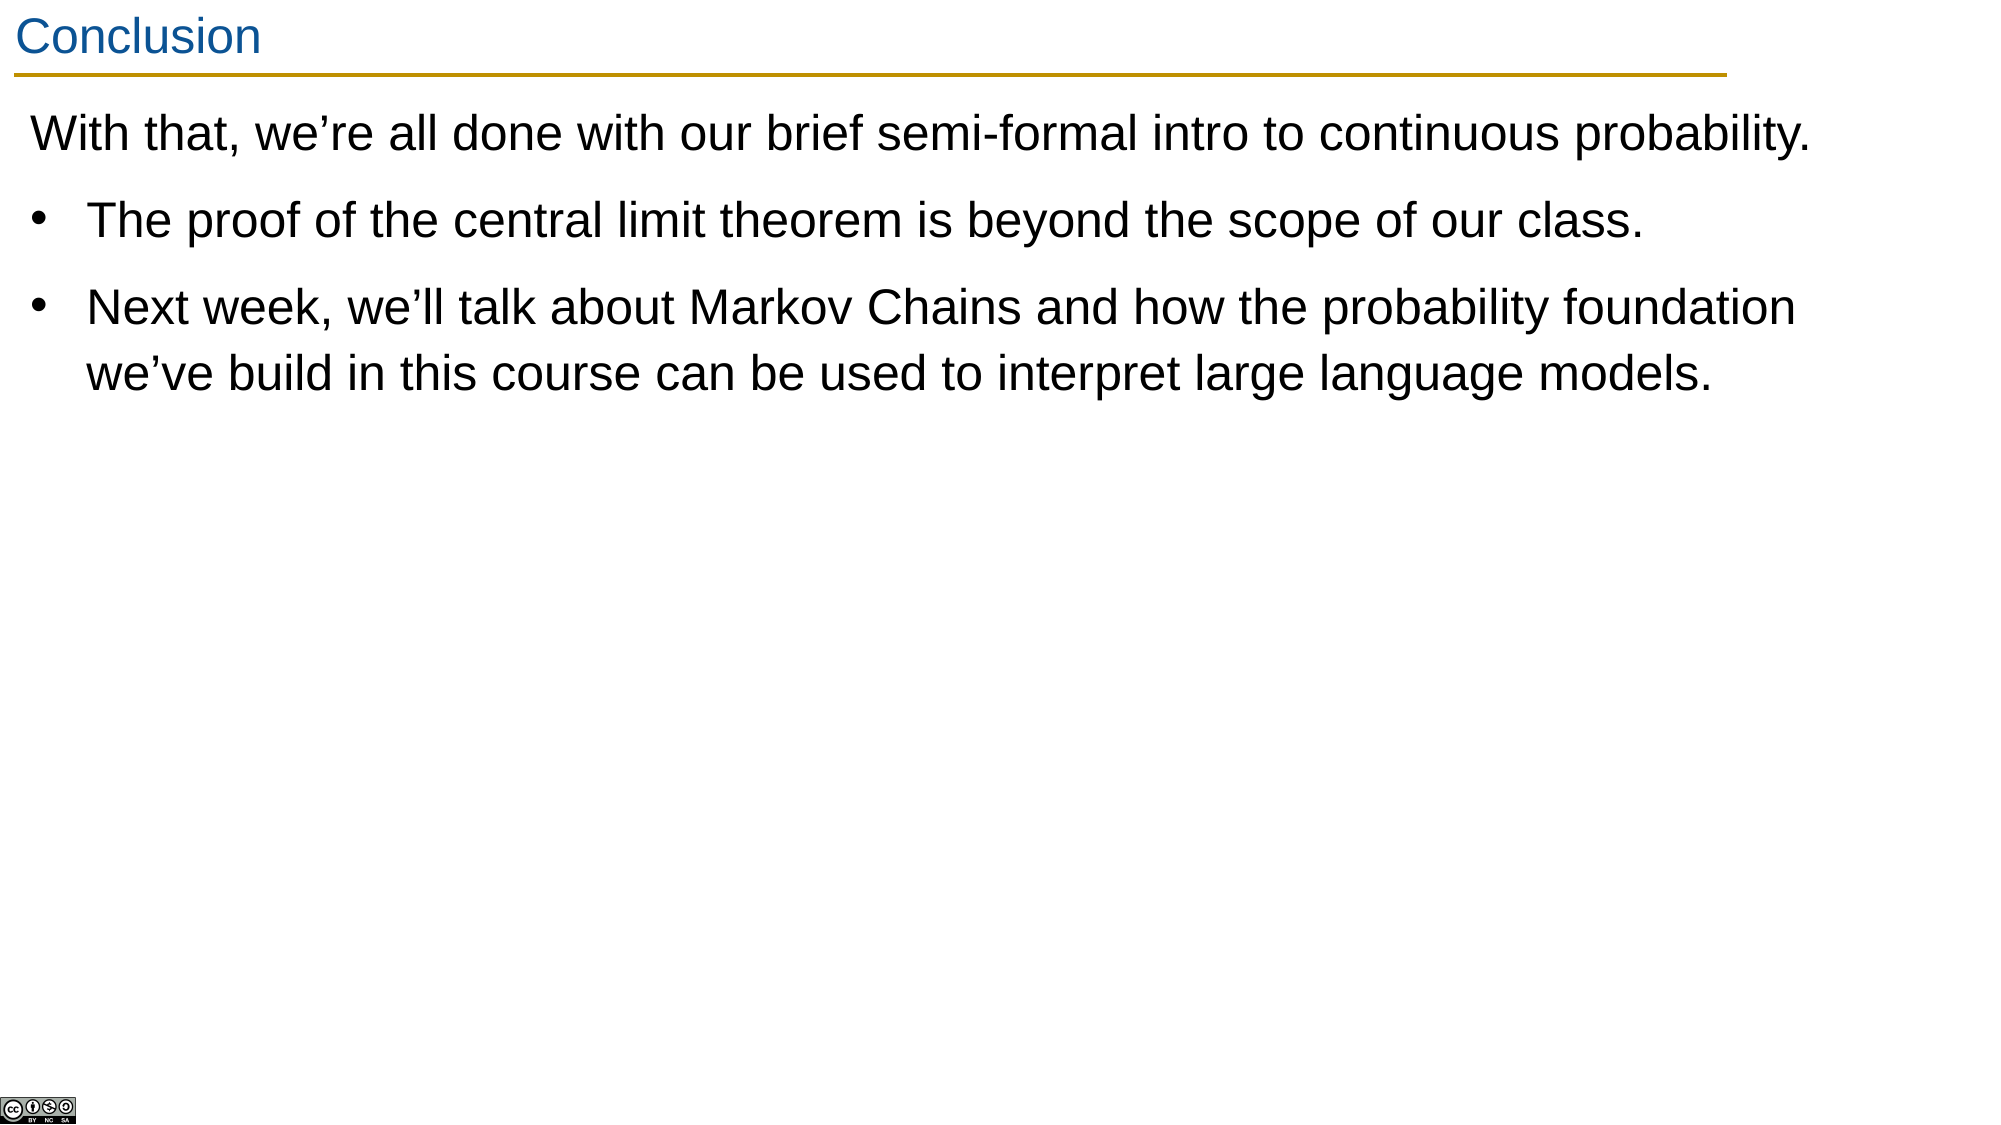

# Conclusion
With that, we’re all done with our brief semi-formal intro to continuous probability.
The proof of the central limit theorem is beyond the scope of our class.
Next week, we’ll talk about Markov Chains and how the probability foundation we’ve build in this course can be used to interpret large language models.